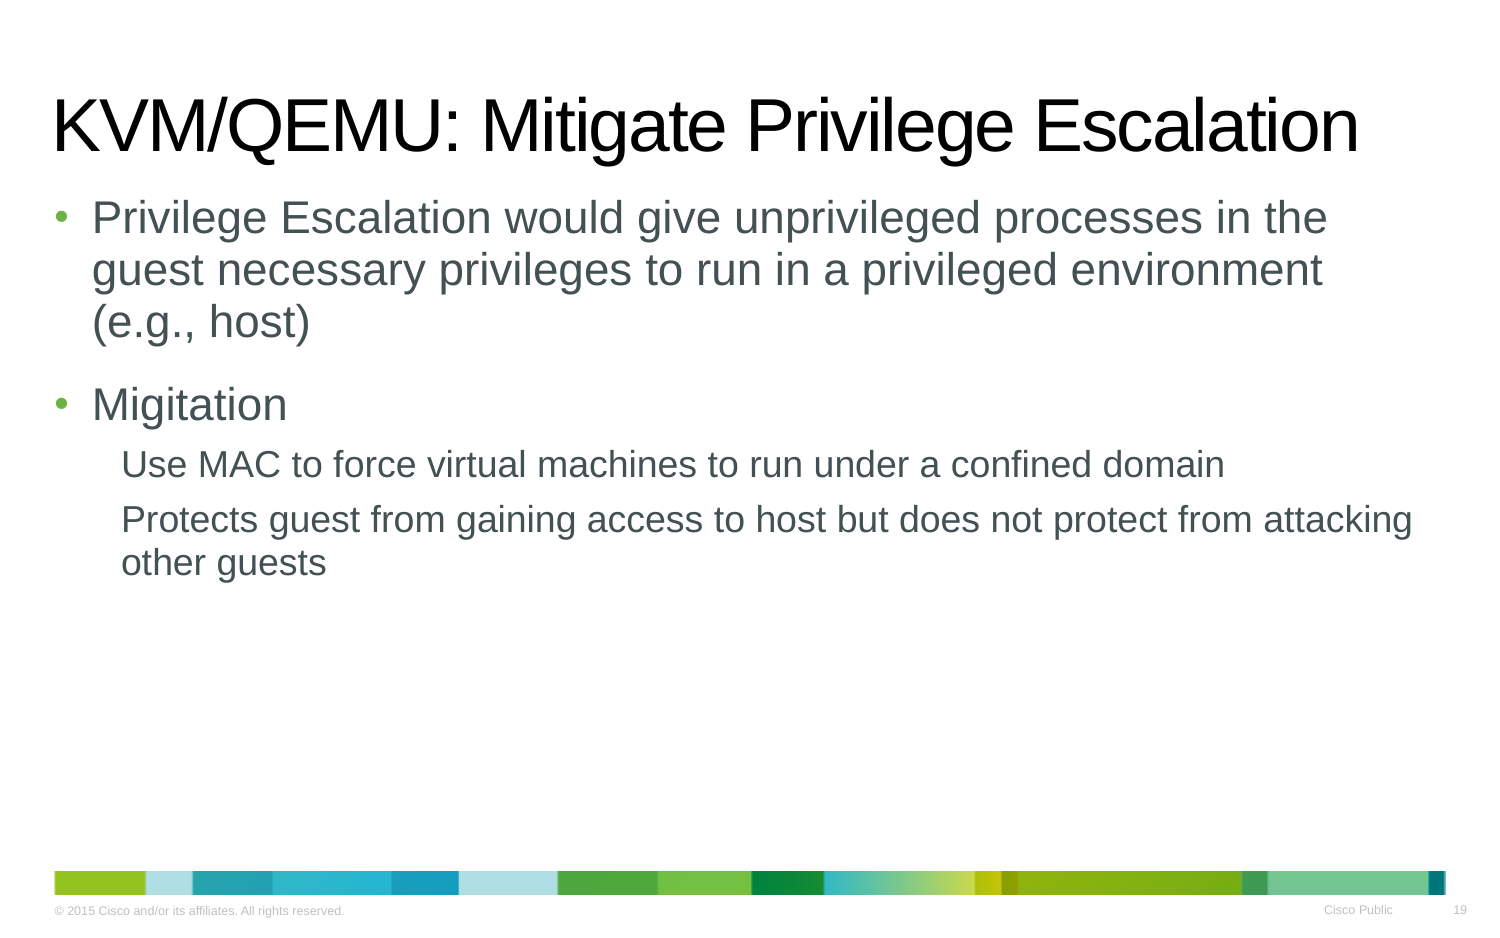

# KVM/QEMU: Mitigate Privilege Escalation
Privilege Escalation would give unprivileged processes in the guest necessary privileges to run in a privileged environment (e.g., host)
Migitation
Use MAC to force virtual machines to run under a confined domain
Protects guest from gaining access to host but does not protect from attacking other guests